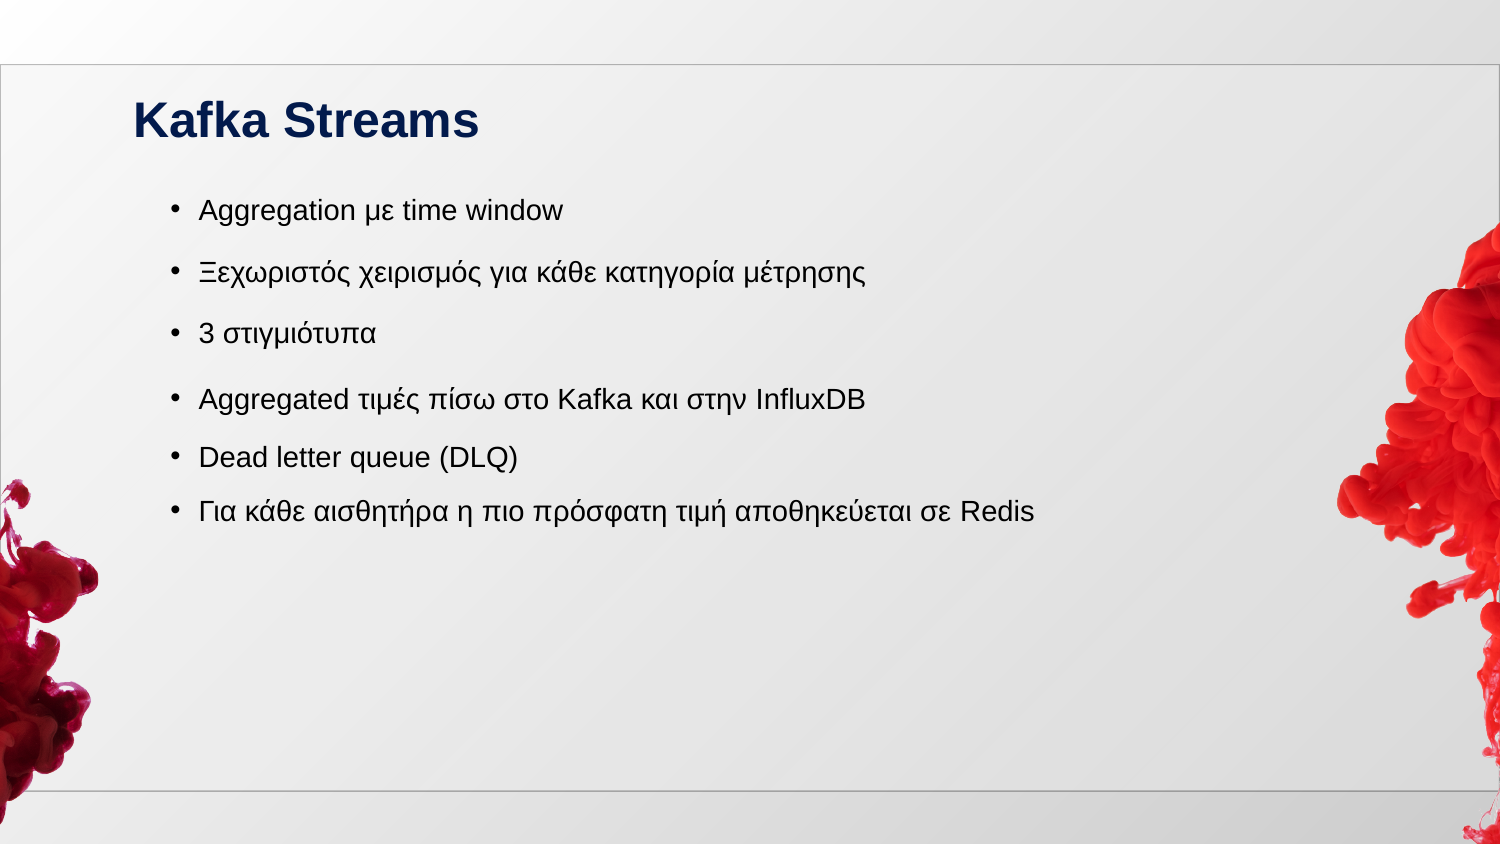

# Kafka Streams
Aggregation με time window
Ξεχωριστός χειρισμός για κάθε κατηγορία μέτρησης
3 στιγμιότυπα
Aggregated τιμές πίσω στο Kafka και στην InfluxDB
Dead letter queue (DLQ)
Για κάθε αισθητήρα η πιο πρόσφατη τιμή αποθηκεύεται σε Redis